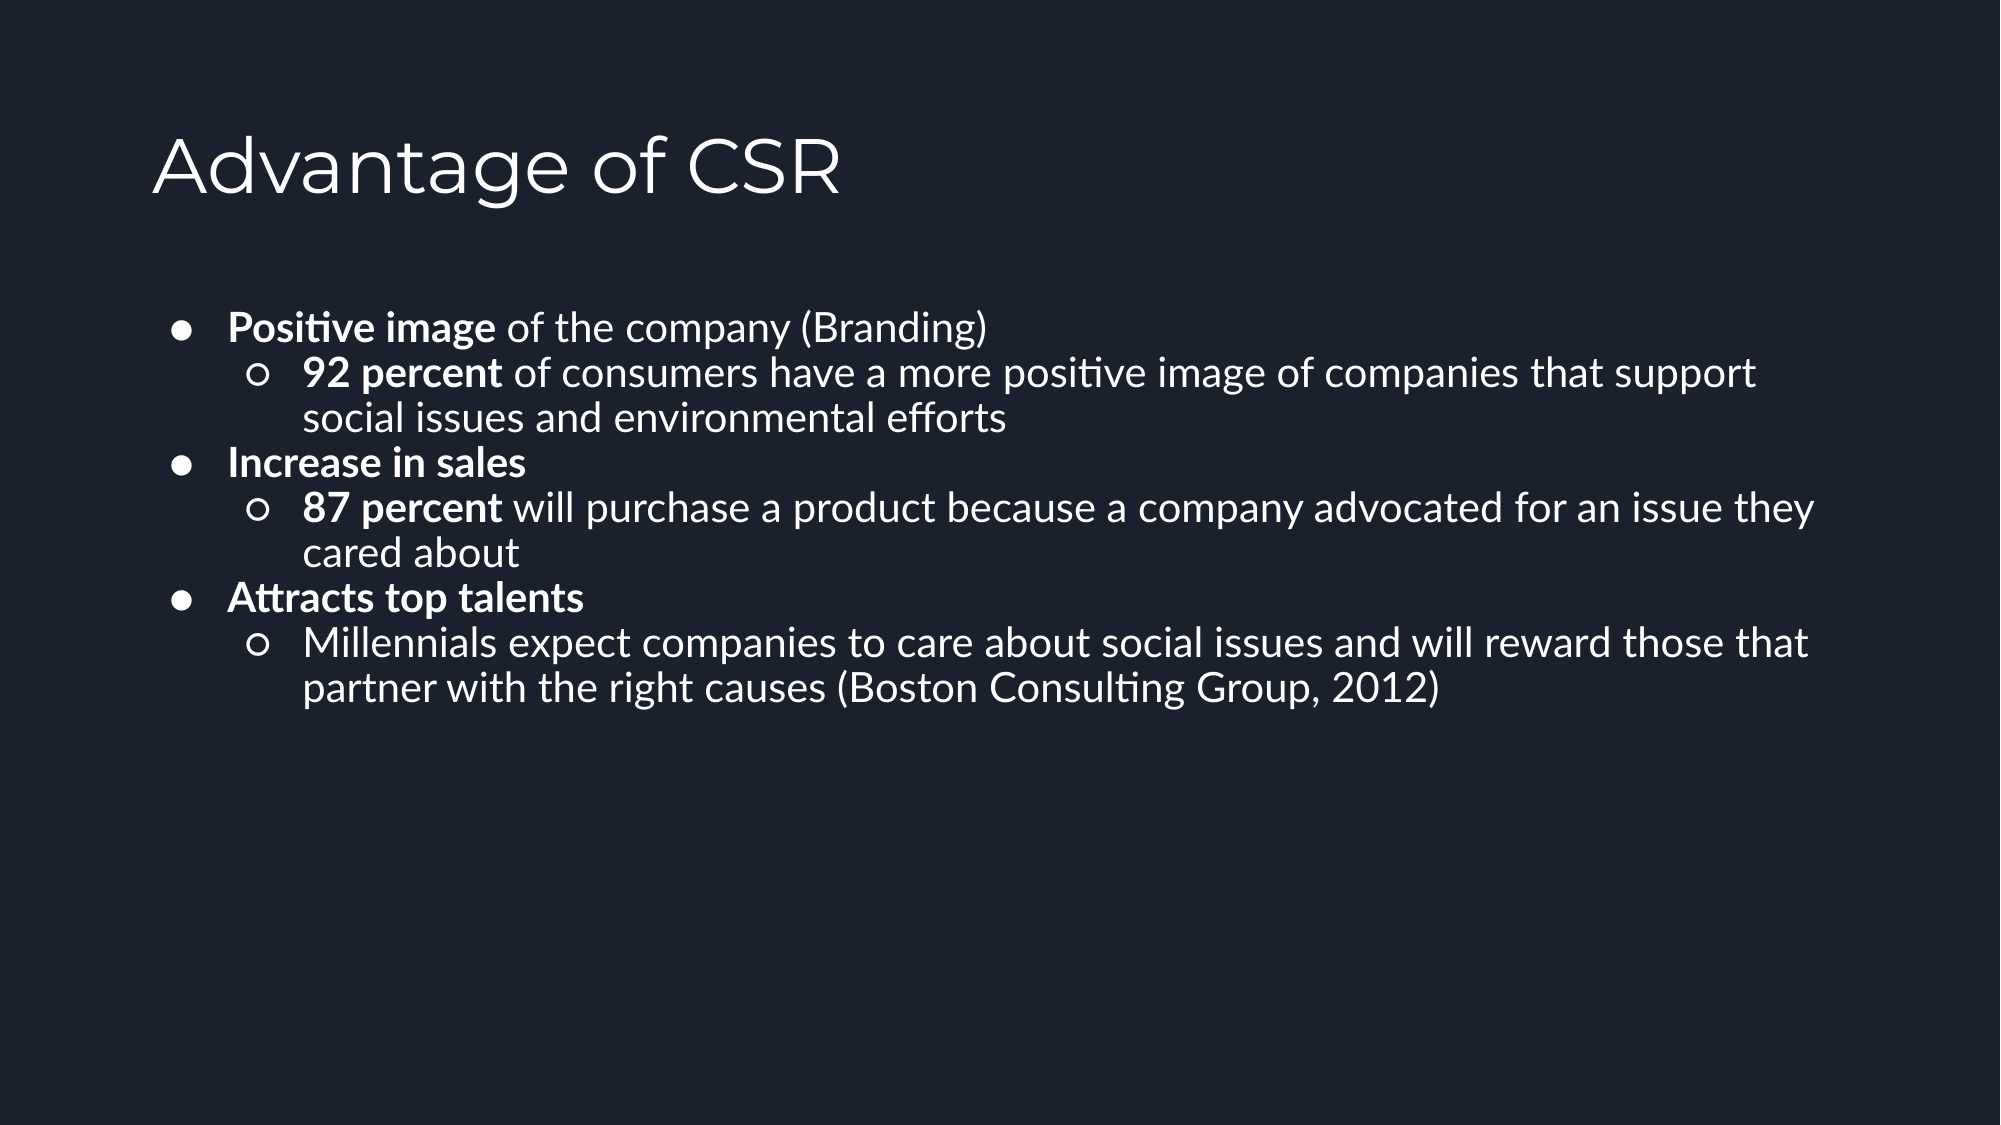

# Advantage of CSR
Positive image of the company (Branding)
92 percent of consumers have a more positive image of companies that support social issues and environmental efforts
Increase in sales
87 percent will purchase a product because a company advocated for an issue they cared about
Attracts top talents
Millennials expect companies to care about social issues and will reward those that partner with the right causes (Boston Consulting Group, 2012)